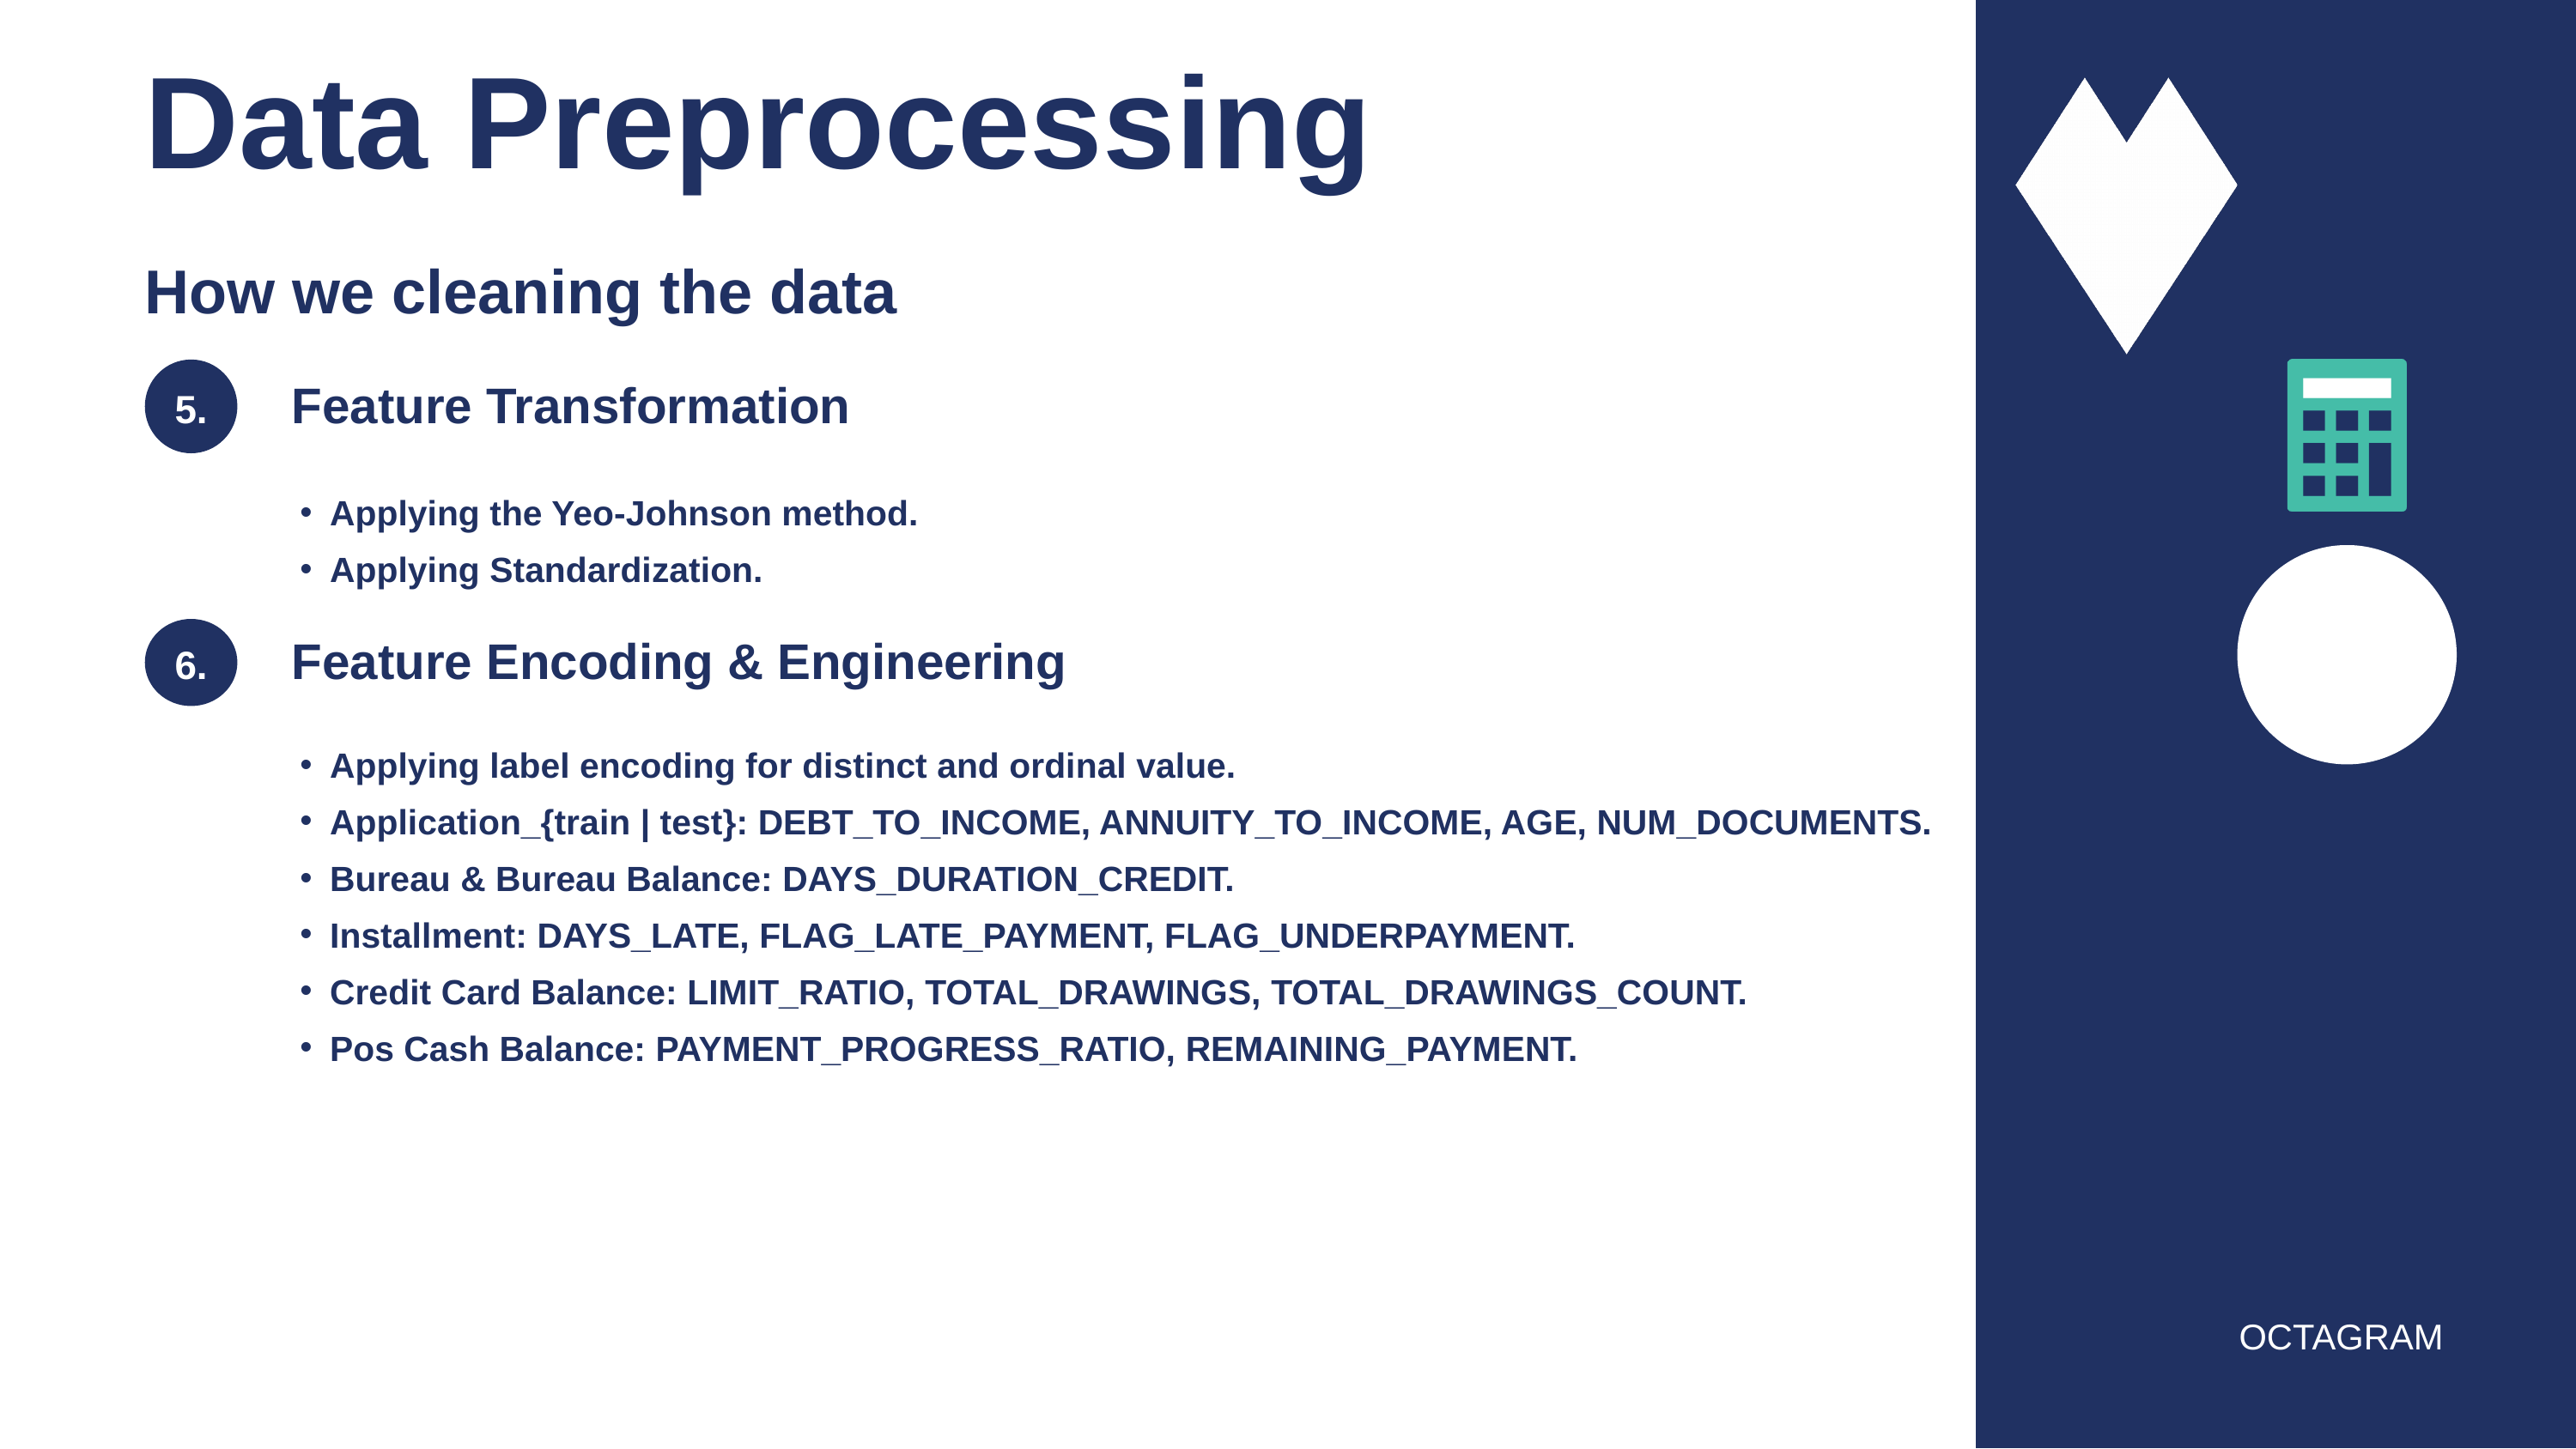

Data Preprocessing

How we cleaning the data

5.

Feature Transformation
Applying the Yeo-Johnson method.
Applying Standardization.

6.
Feature Encoding & Engineering
Applying label encoding for distinct and ordinal value.
Application_{train | test}: DEBT_TO_INCOME, ANNUITY_TO_INCOME, AGE, NUM_DOCUMENTS.
Bureau & Bureau Balance: DAYS_DURATION_CREDIT.
Installment: DAYS_LATE, FLAG_LATE_PAYMENT, FLAG_UNDERPAYMENT.
Credit Card Balance: LIMIT_RATIO, TOTAL_DRAWINGS, TOTAL_DRAWINGS_COUNT.
Pos Cash Balance: PAYMENT_PROGRESS_RATIO, REMAINING_PAYMENT.
OCTAGRAM